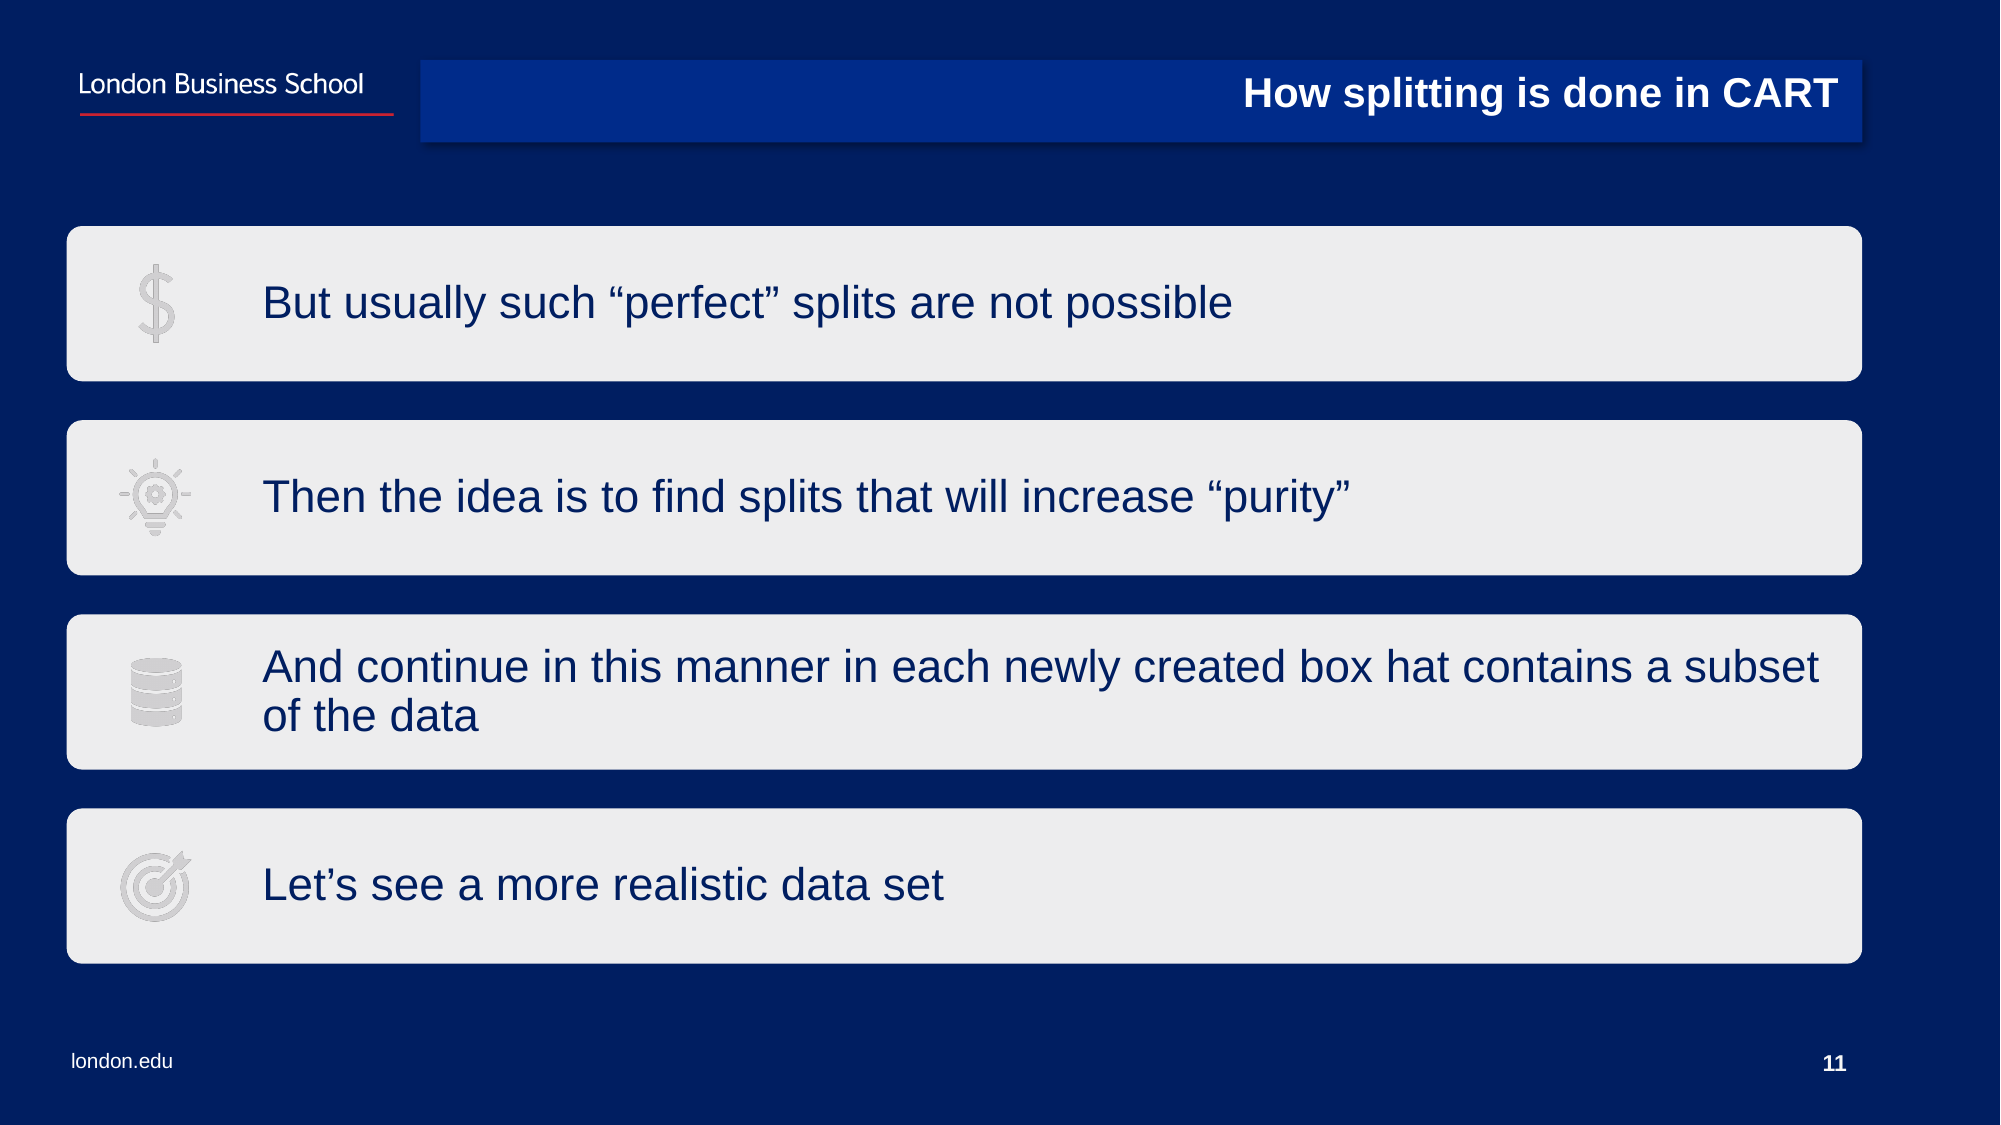

# How splitting is done in CART
But usually such “perfect” splits are not possible
Then the idea is to find splits that will increase “purity”
And continue in this manner in each newly created box hat contains a subset of the data
Let’s see a more realistic data set